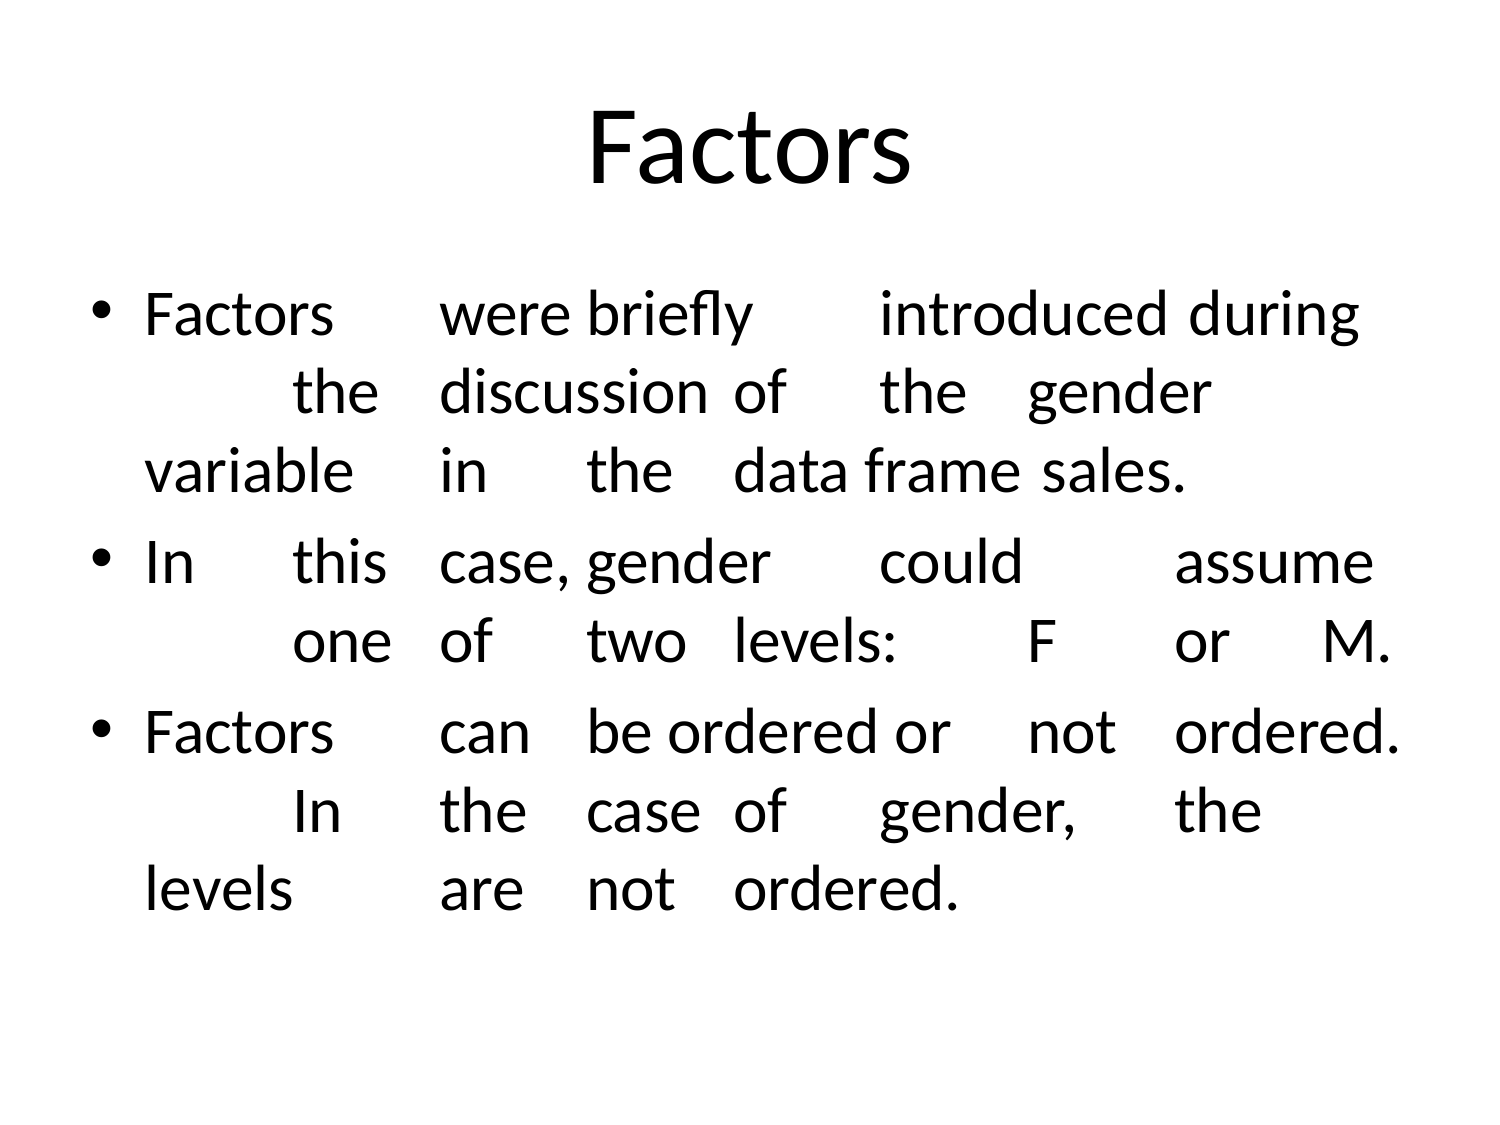

# Factors
Factors	were	briefly	introduced	 during	the	discussion	of	the	gender	variable	in	the	data frame	 sales.
In	this	case,	gender	could 	assume	one	of	two	levels:	F	or	M.
Factors	can	be ordered	 or	not	ordered.	In	the	case	of	gender,	the	levels	are	not	ordered.